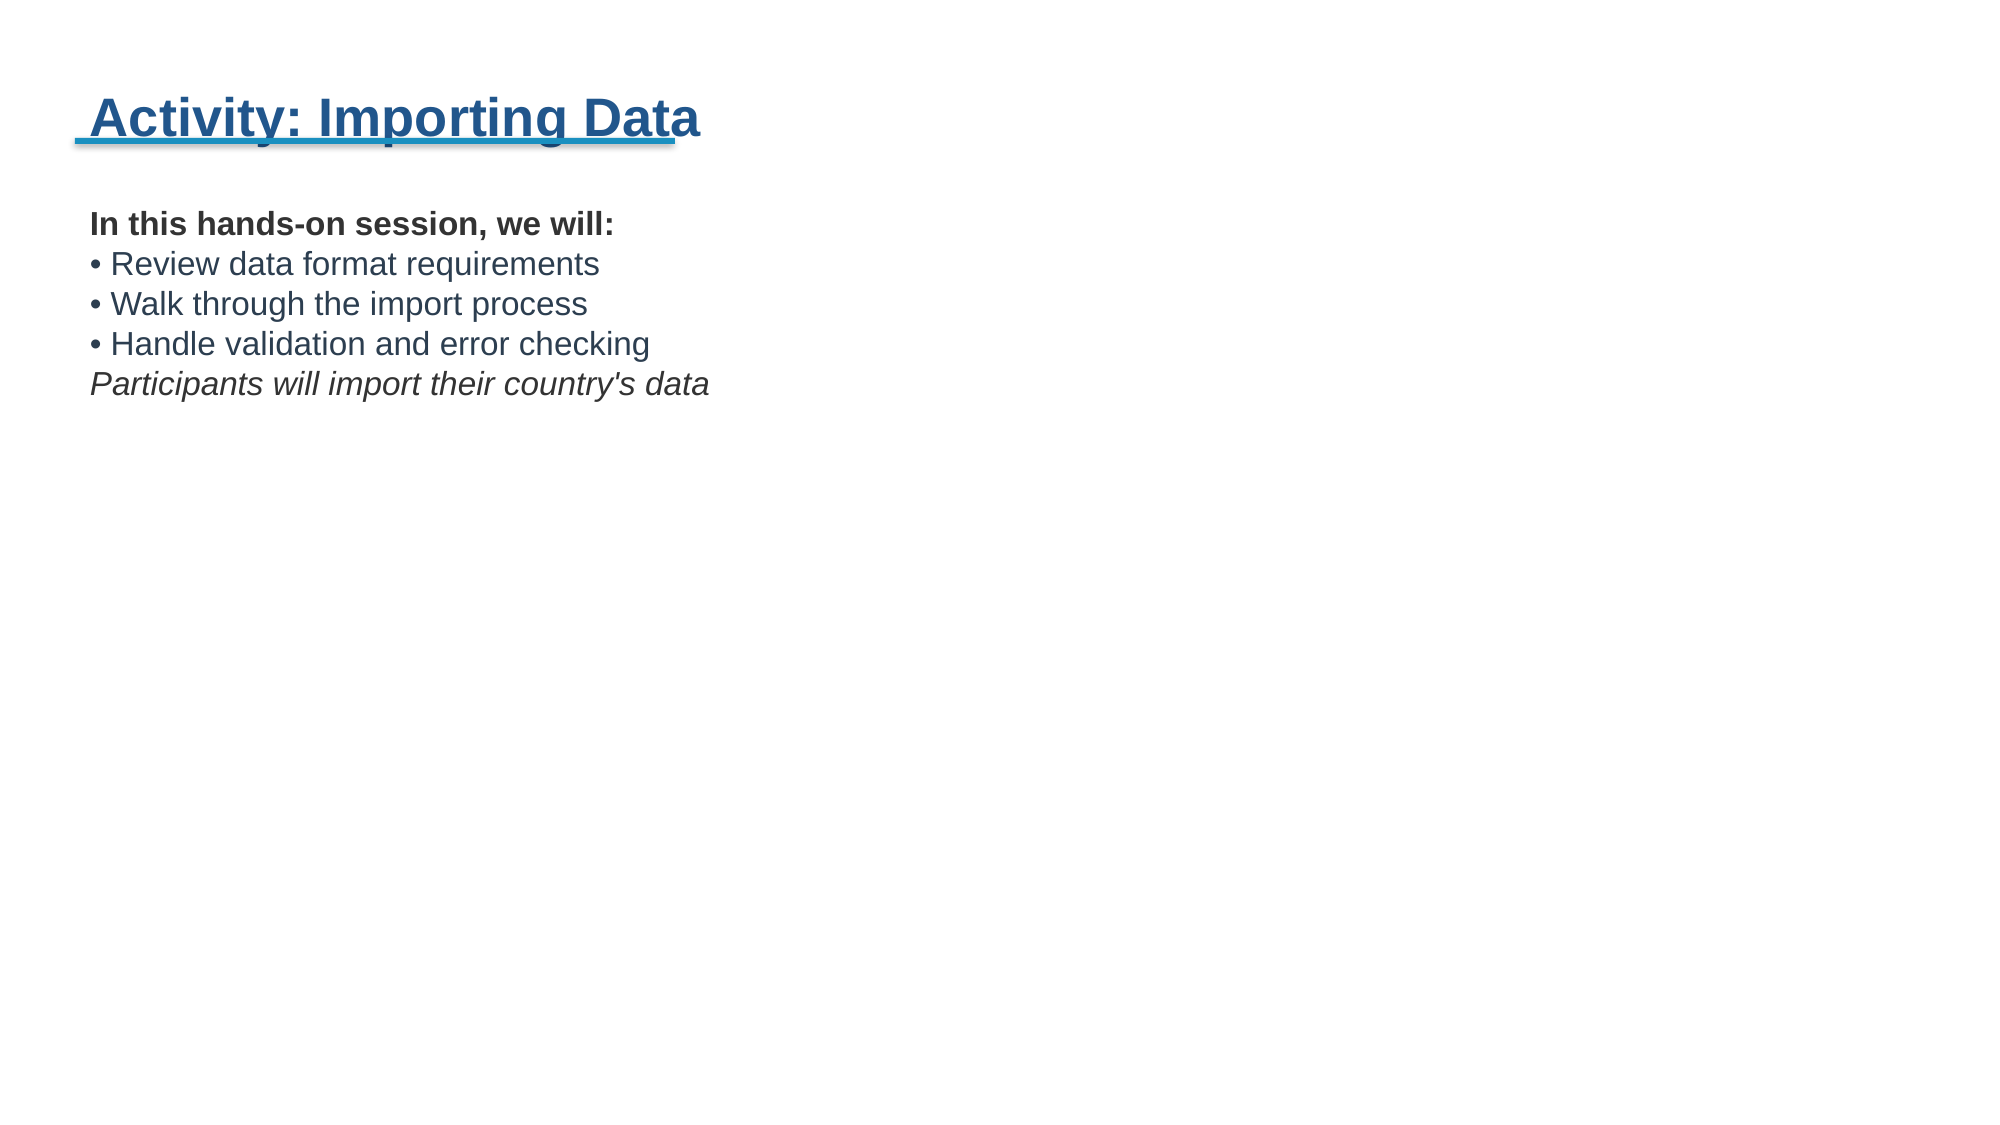

Activity: Importing Data

In this hands-on session, we will:
• Review data format requirements
• Walk through the import process
• Handle validation and error checking
Participants will import their country's data